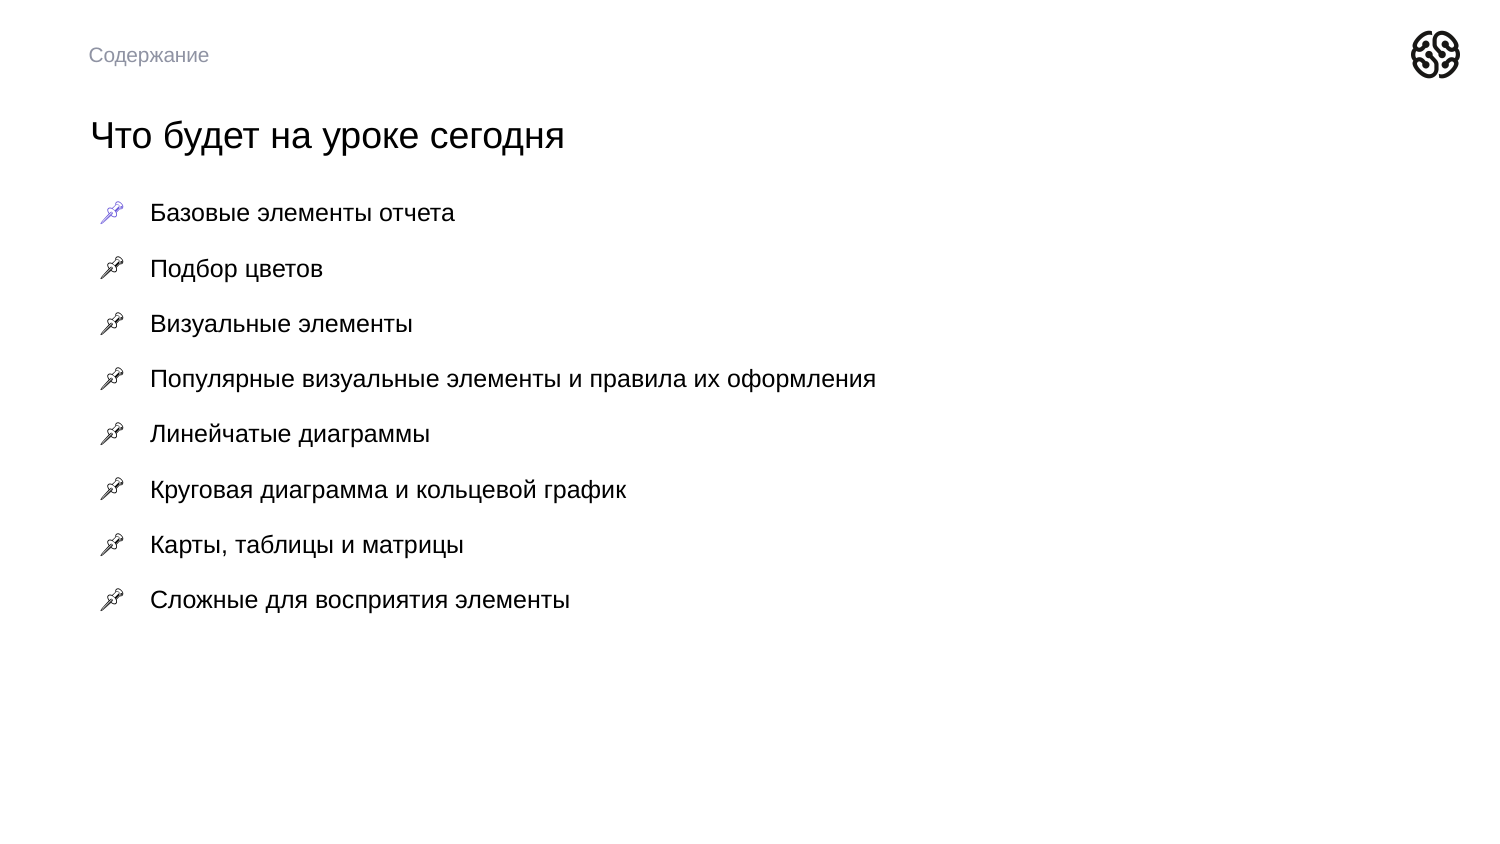

Содержание
# Что будет на уроке сегодня
Базовые элементы отчета
Подбор цветов
Визуальные элементы
Популярные визуальные элементы и правила их оформления
Линейчатые диаграммы
Круговая диаграмма и кольцевой график
Карты, таблицы и матрицы
Сложные для восприятия элементы